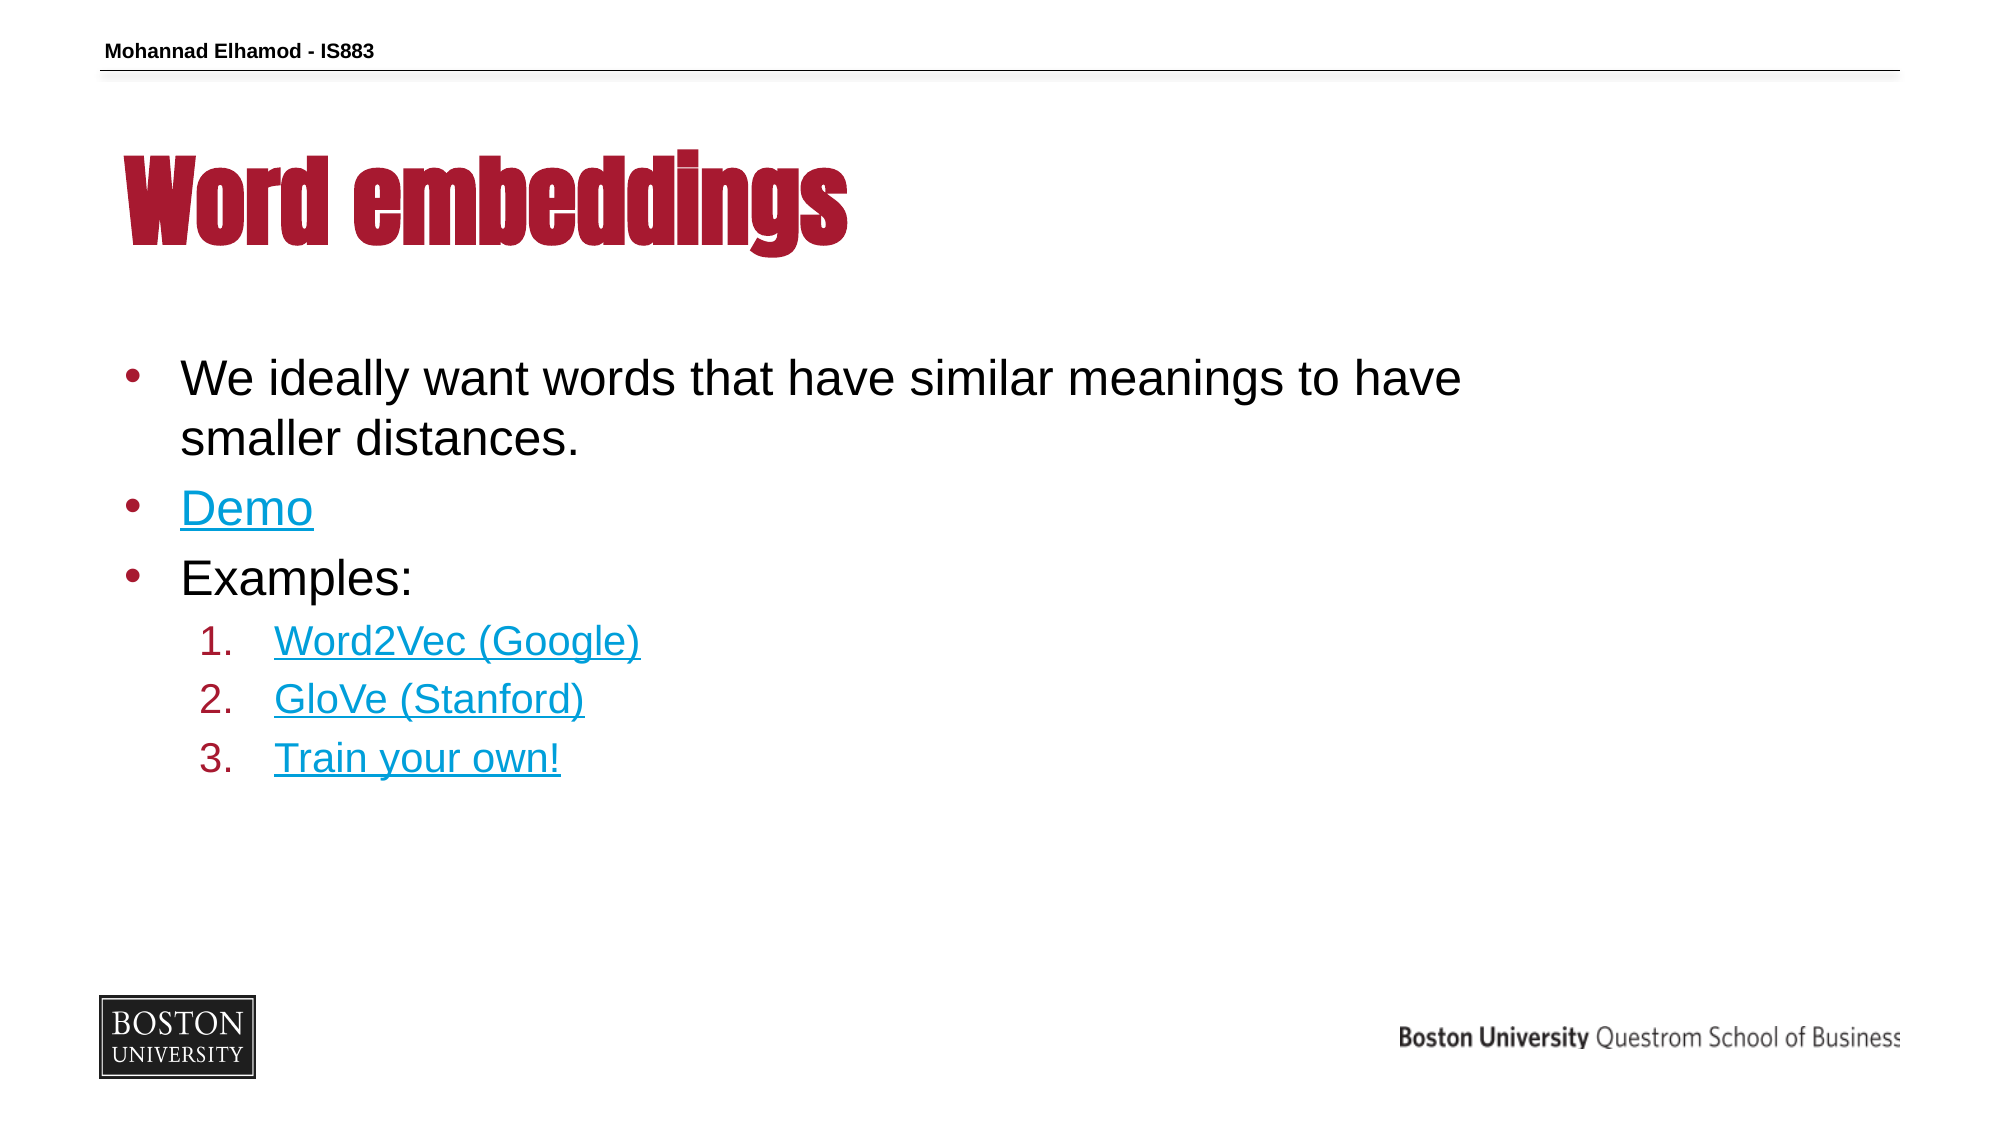

Mohannad Elhamod - IS883
# Word embeddings
We ideally want words that have similar meanings to have smaller distances.
Demo
Examples:
Word2Vec (Google)
GloVe (Stanford)
Train your own!